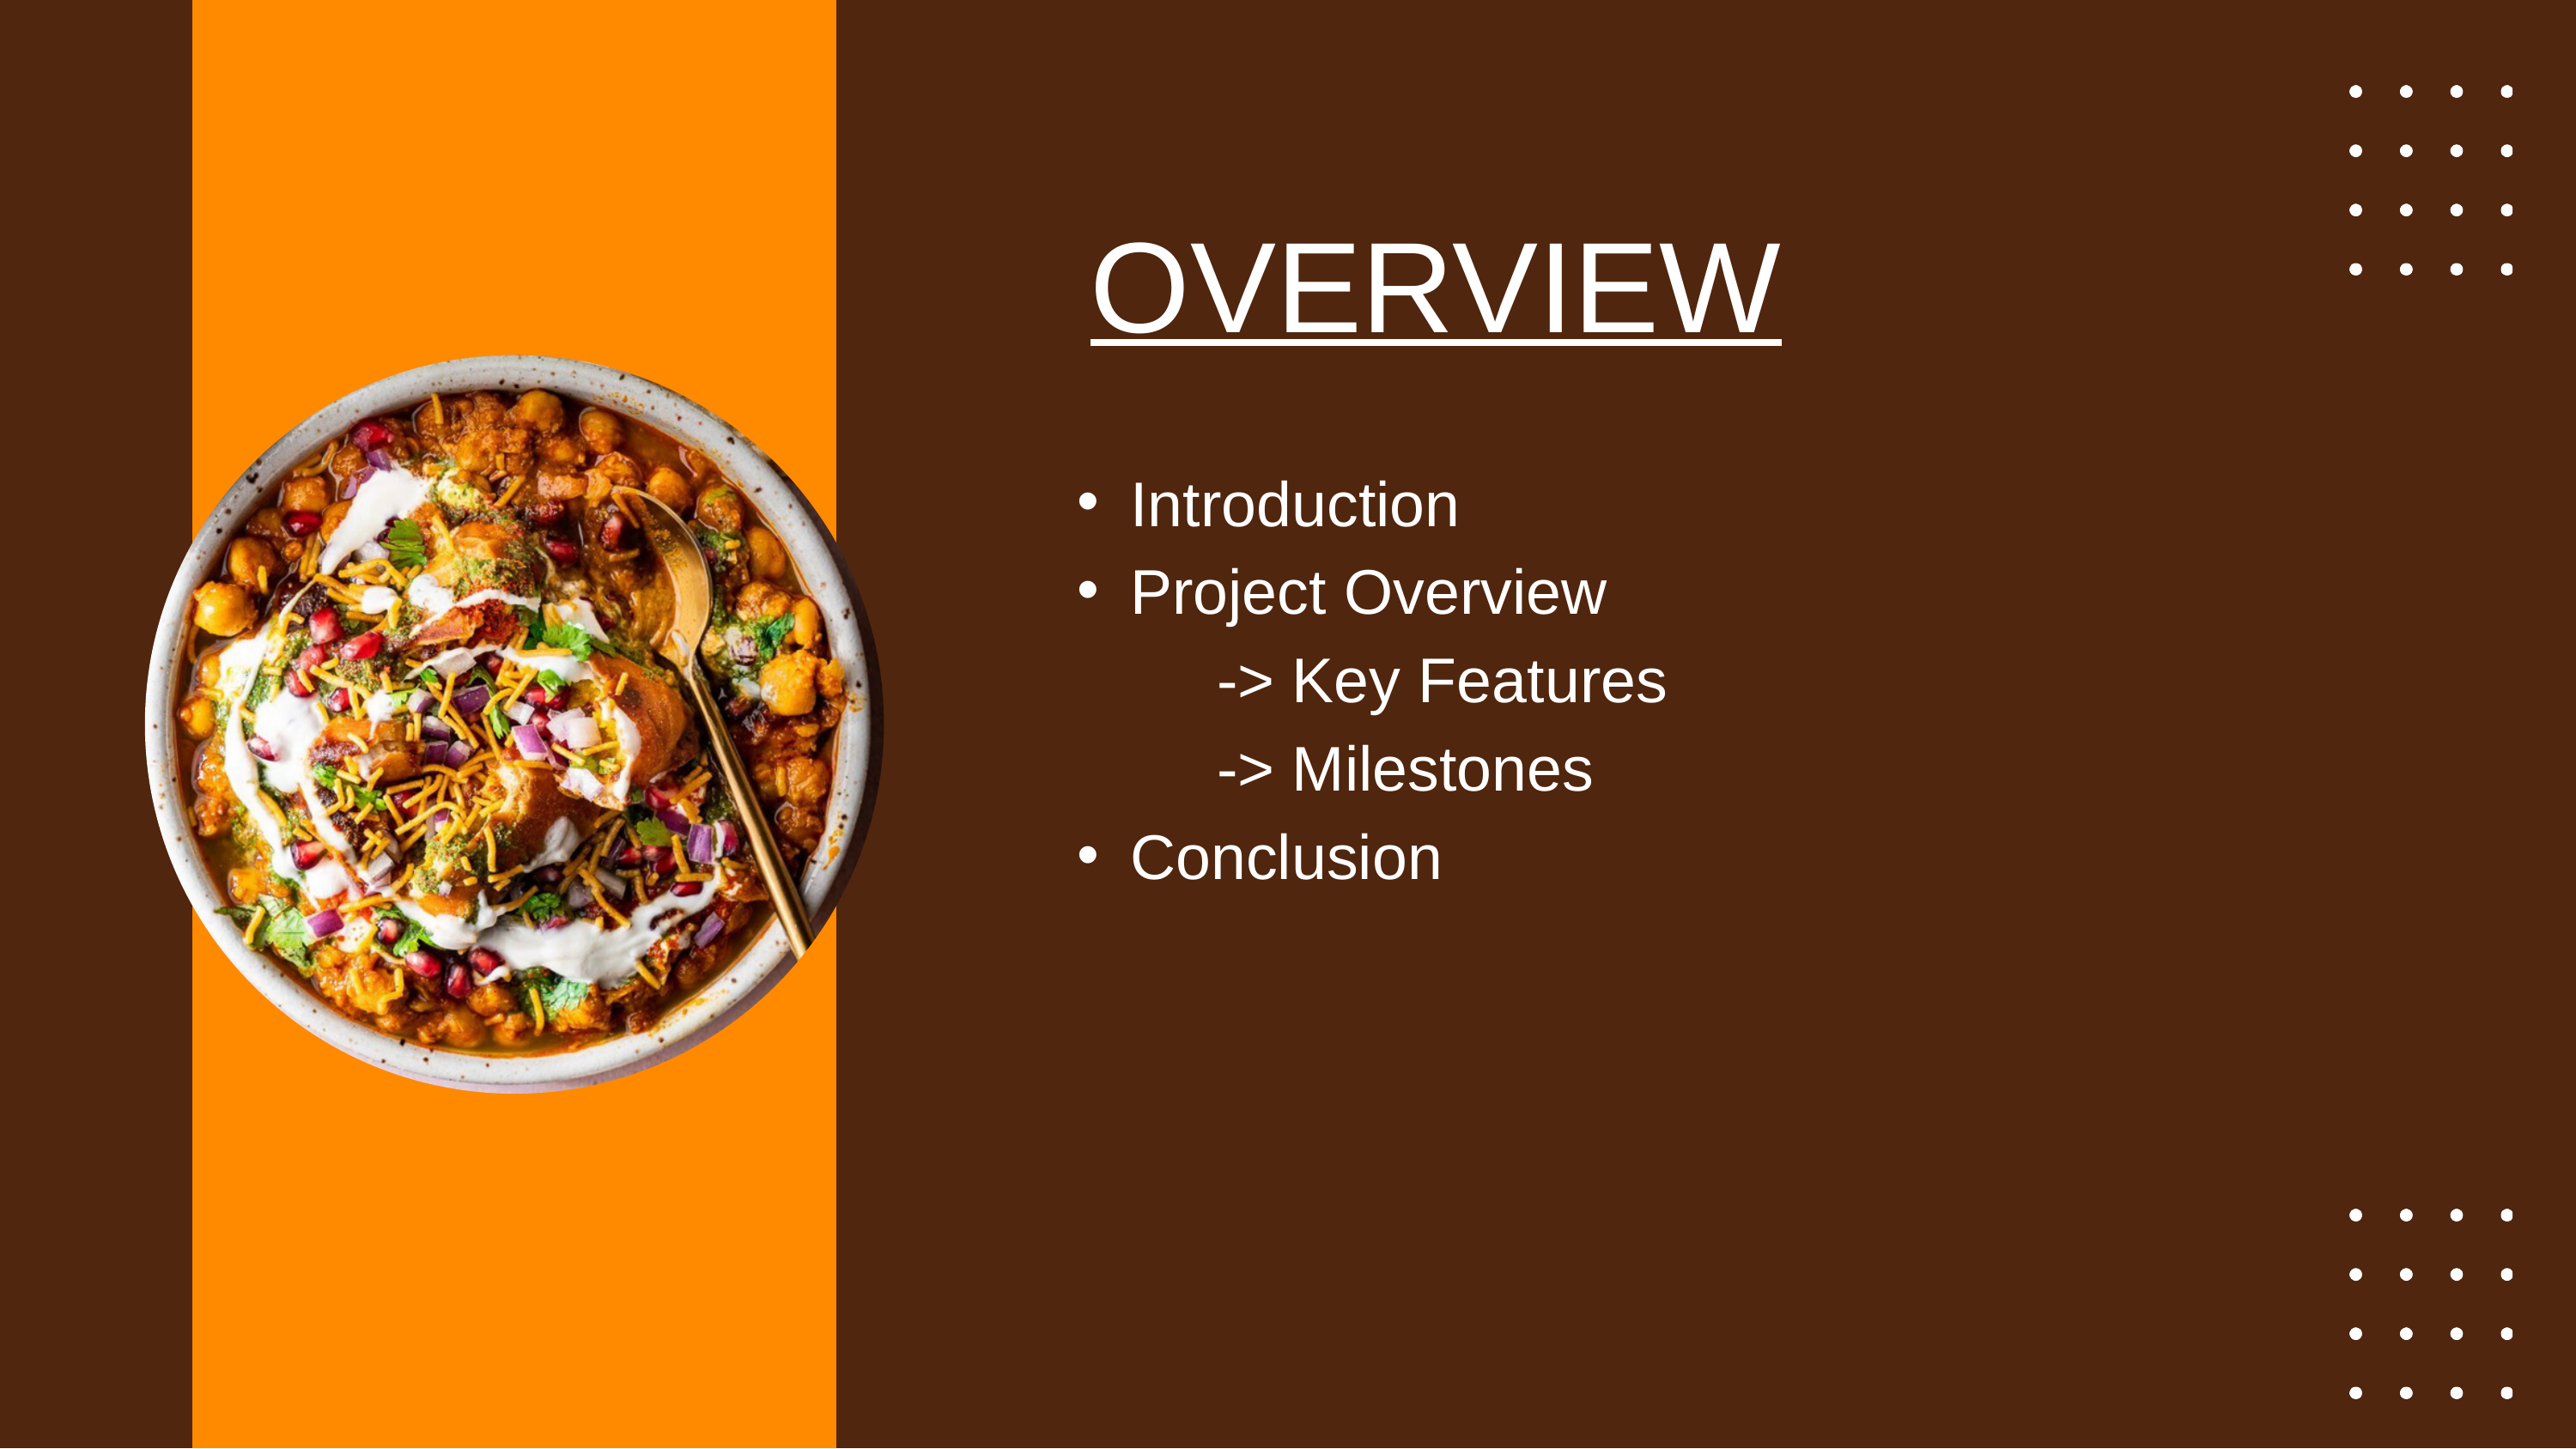

OVERVIEW

Introduction
Project Overview
           -> Key Features
           -> Milestones
Conclusion